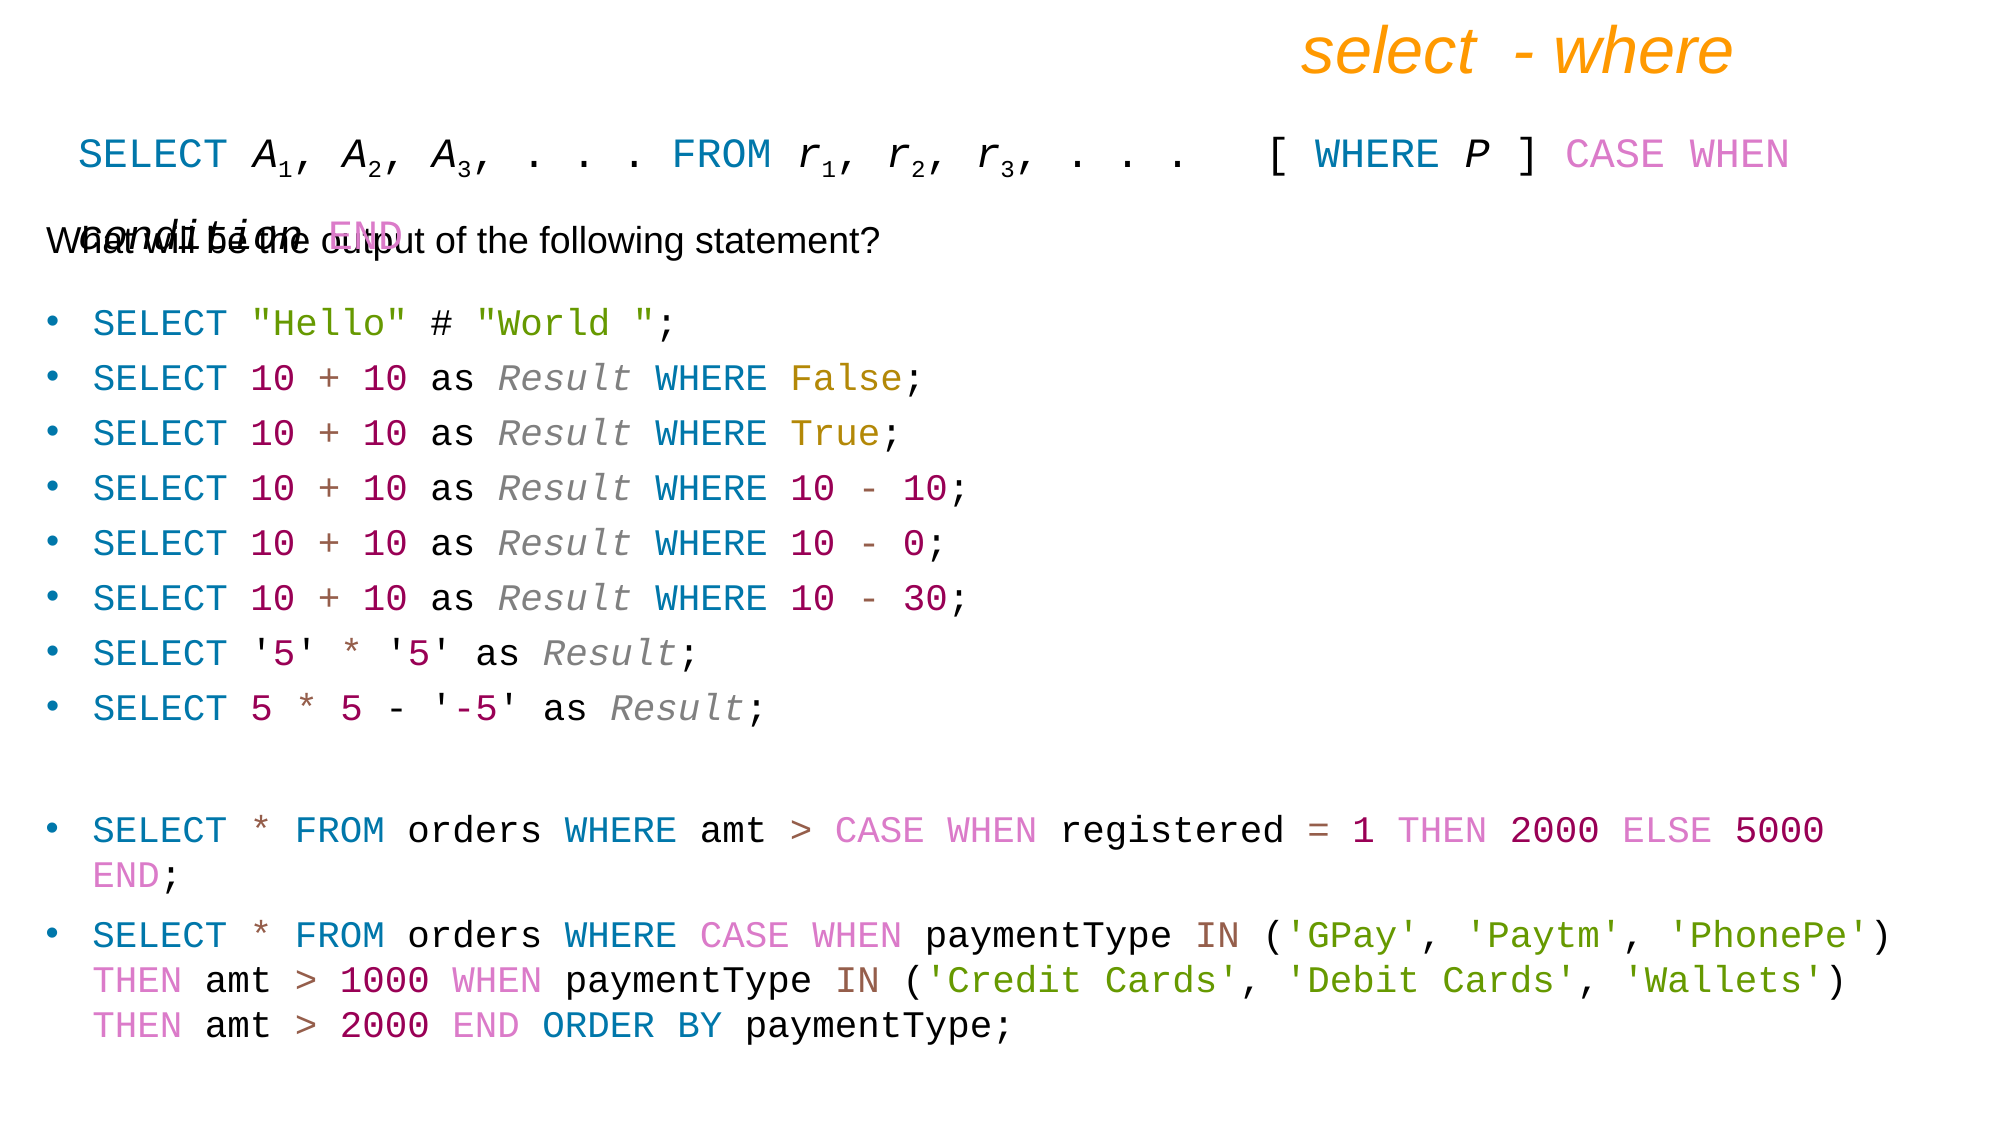

select  - where
SELECT A1, A2, A3, . . . FROM r1, r2, r3, . . .   [ WHERE P ] CASE WHEN condition END
What will be the output of the following statement?
SELECT "Hello" # "World ";

SELECT 10 + 10 as Result WHERE False;

SELECT 10 + 10 as Result WHERE True;

SELECT 10 + 10 as Result WHERE 10 - 10;

SELECT 10 + 10 as Result WHERE 10 - 0;

SELECT 10 + 10 as Result WHERE 10 - 30;

SELECT '5' * '5' as Result;

SELECT 5 * 5 - '-5' as Result;
SELECT * FROM orders WHERE amt > CASE WHEN registered = 1 THEN 2000 ELSE 5000 END;

SELECT * FROM orders WHERE CASE WHEN paymentType IN ('GPay', 'Paytm', 'PhonePe') THEN amt > 1000 WHEN paymentType IN ('Credit Cards', 'Debit Cards', 'Wallets') THEN amt > 2000 END ORDER BY paymentType;